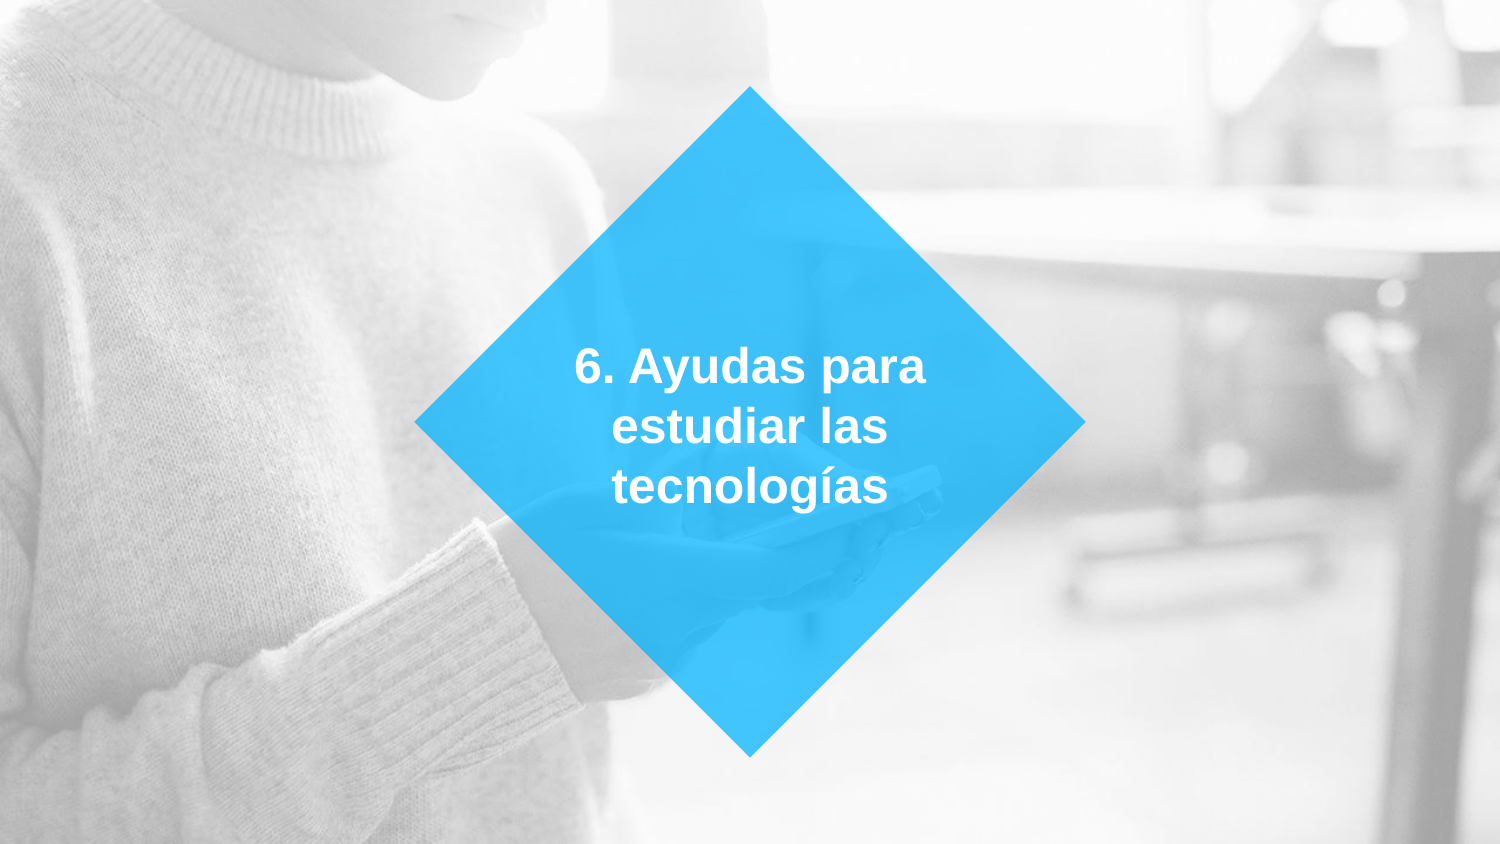

# 6. Ayudas para estudiar las tecnologías